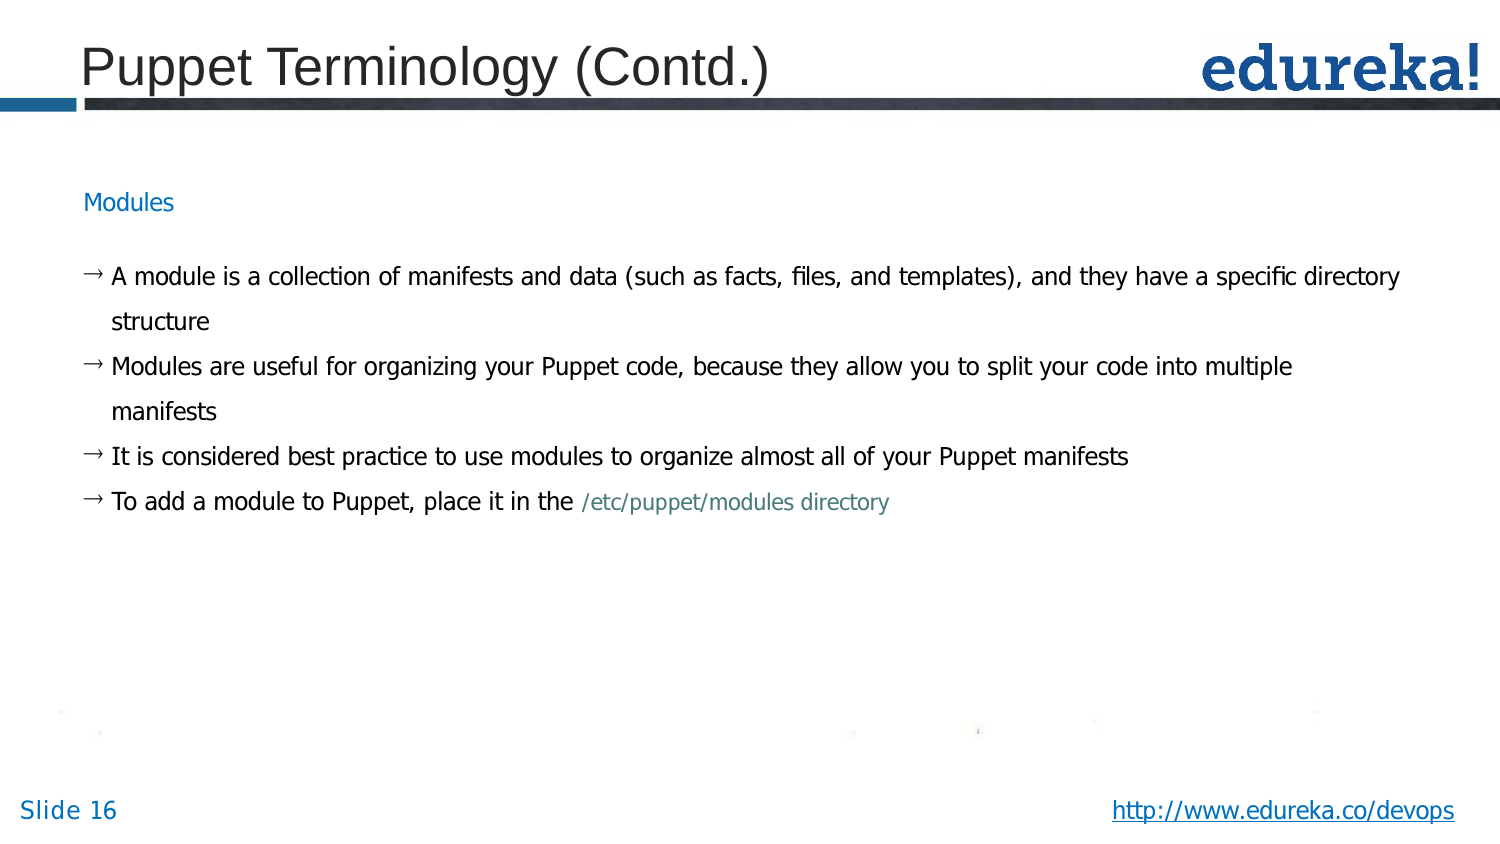

Puppet Terminology (Contd.)
Modules

A module is a collection of manifests and data (such as facts, files, and templates), and they have a specific directory structure
Modules are useful for organizing your Puppet code, because they allow you to split your code into multiple manifests
It is considered best practice to use modules to organize almost all of your Puppet manifests
To add a module to Puppet, place it in the /etc/puppet/modules directory